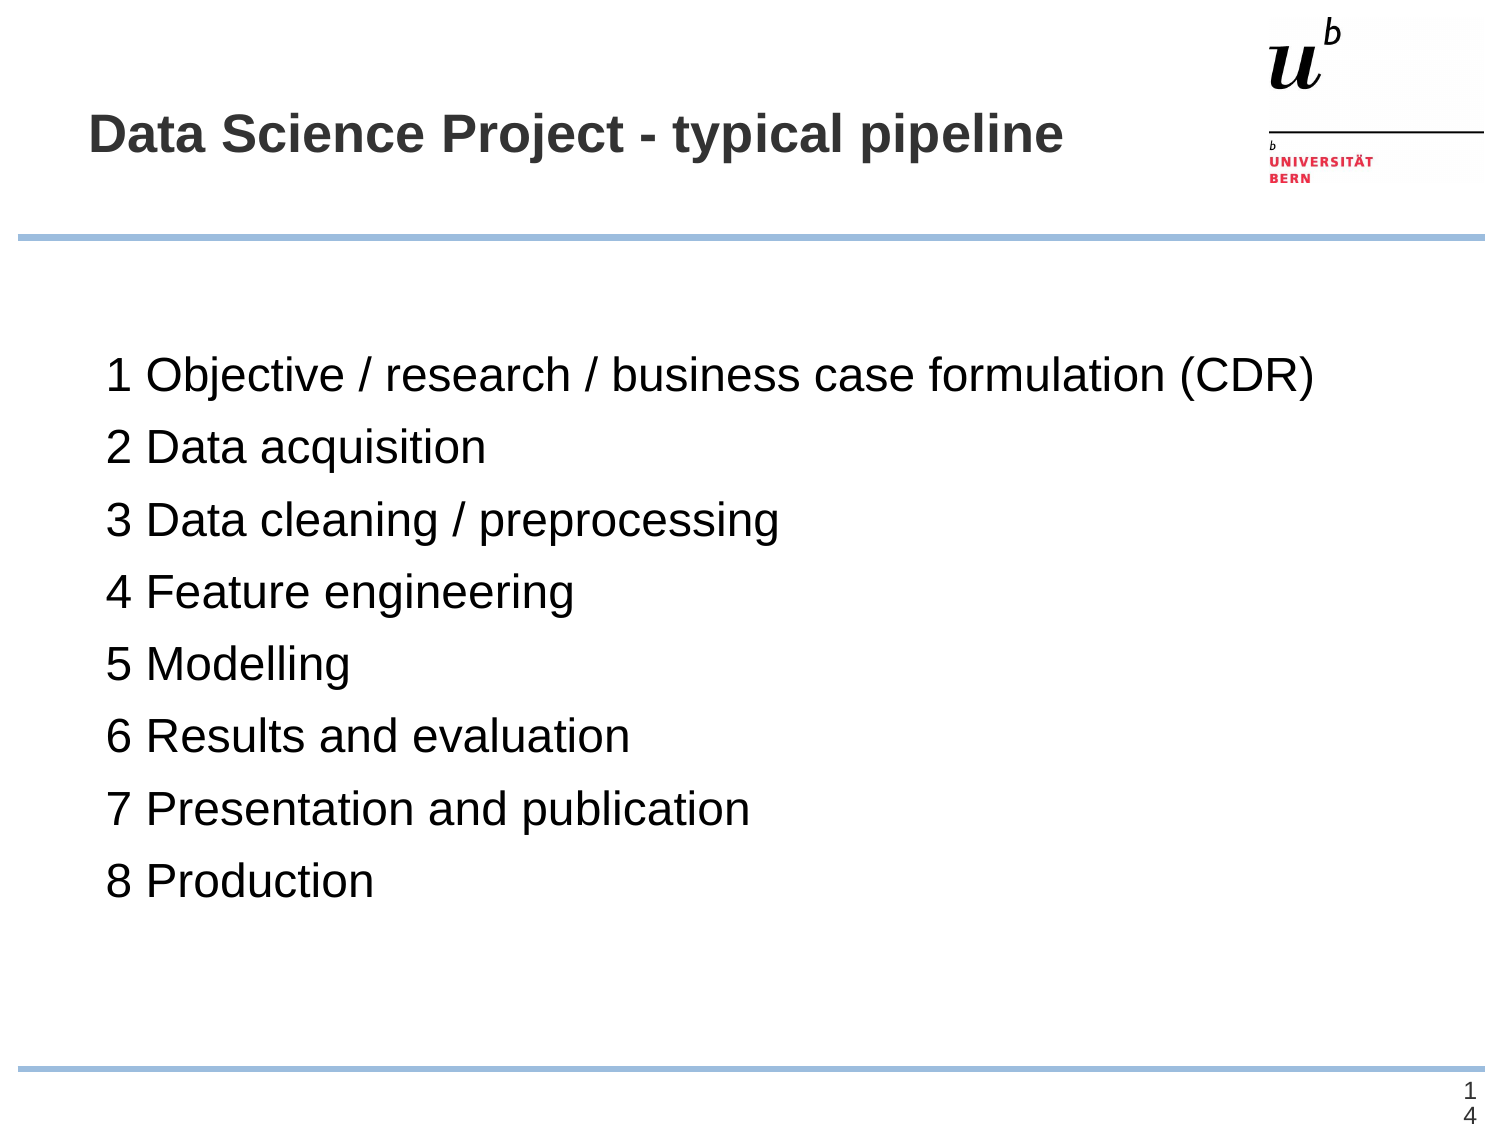

# Data Science Project - typical pipeline
1 Objective / research / business case formulation (CDR)
2 Data acquisition
3 Data cleaning / preprocessing
4 Feature engineering
5 Modelling
6 Results and evaluation
7 Presentation and publication
8 Production

14